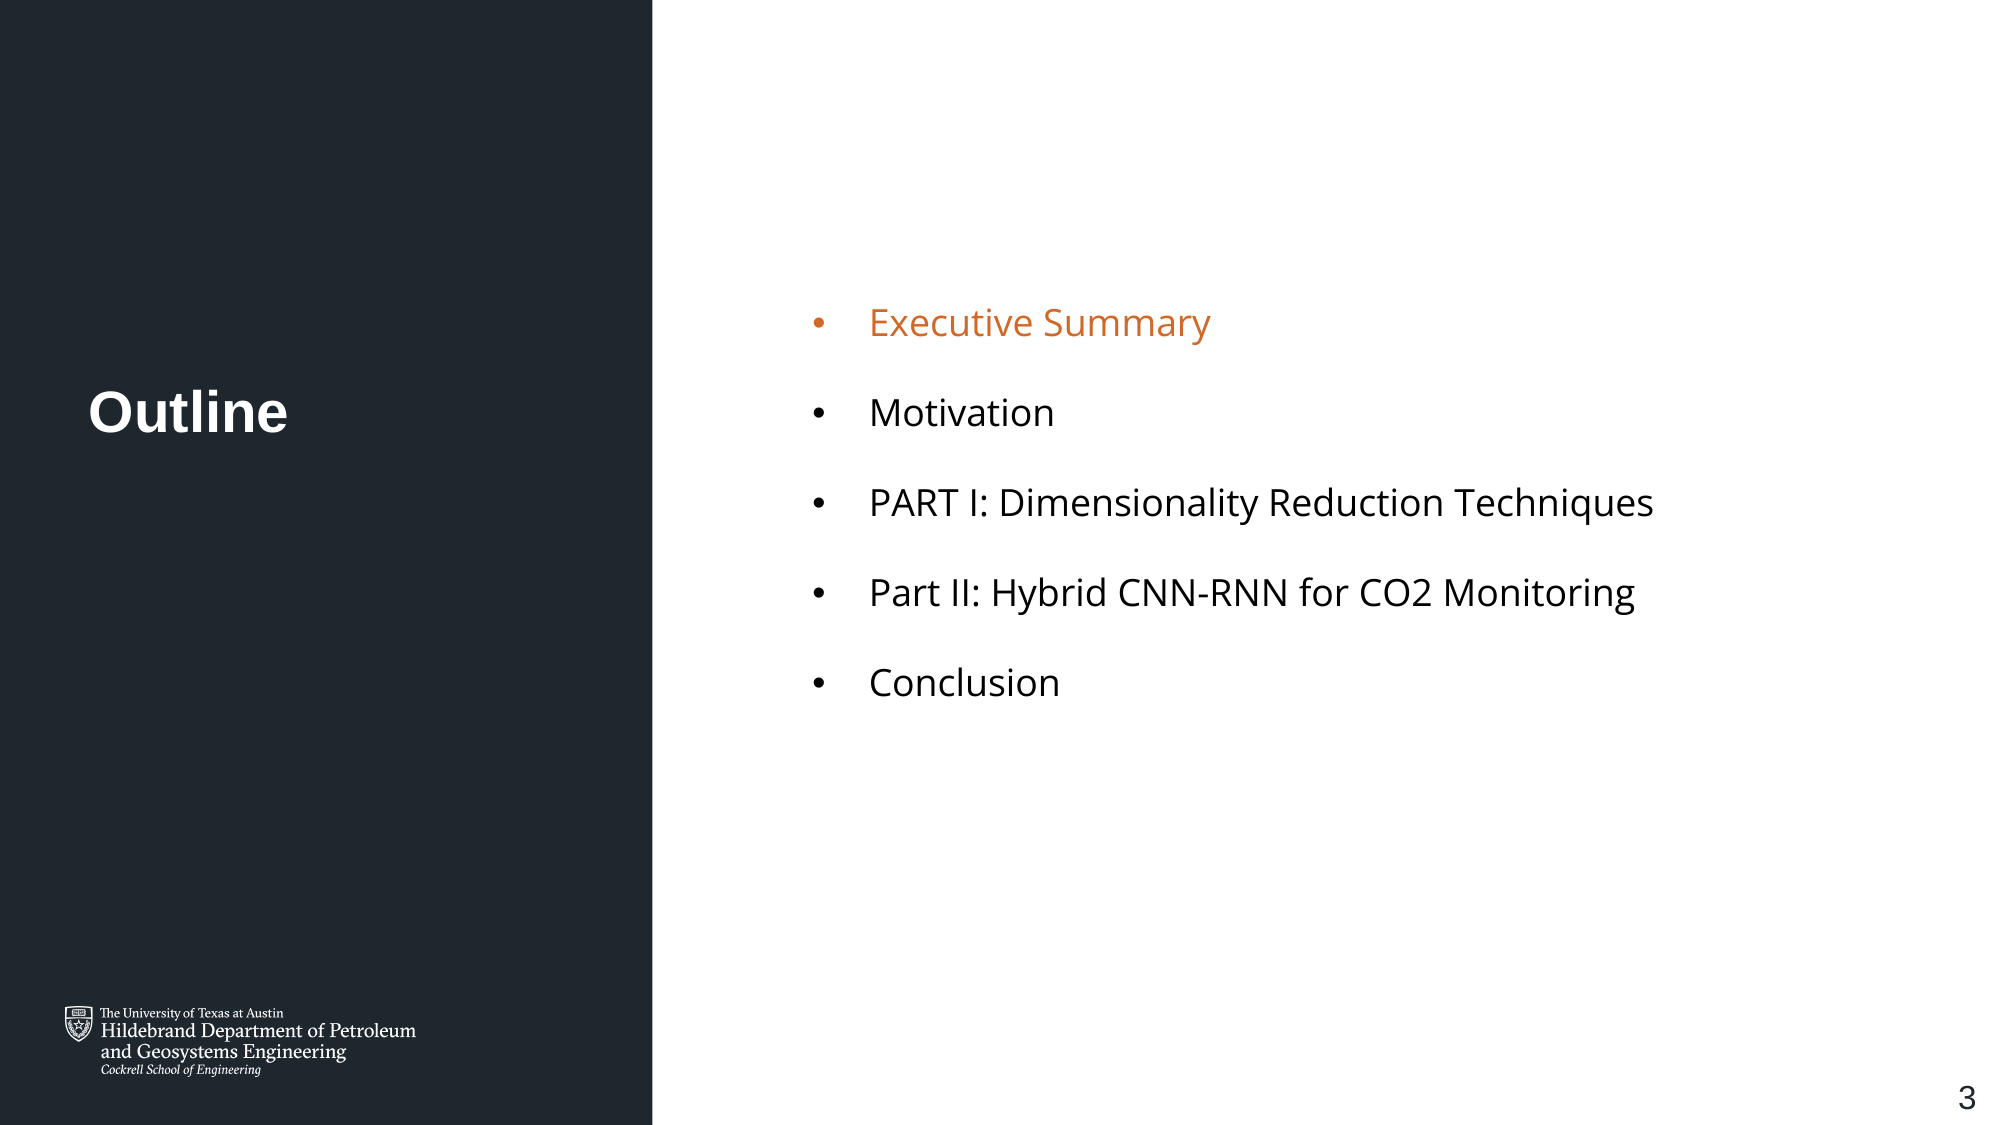

Executive Summary

Motivation

PART I: Dimensionality Reduction Techniques

Part II: Hybrid CNN-RNN for CO2 Monitoring

Conclusion
Outline
3